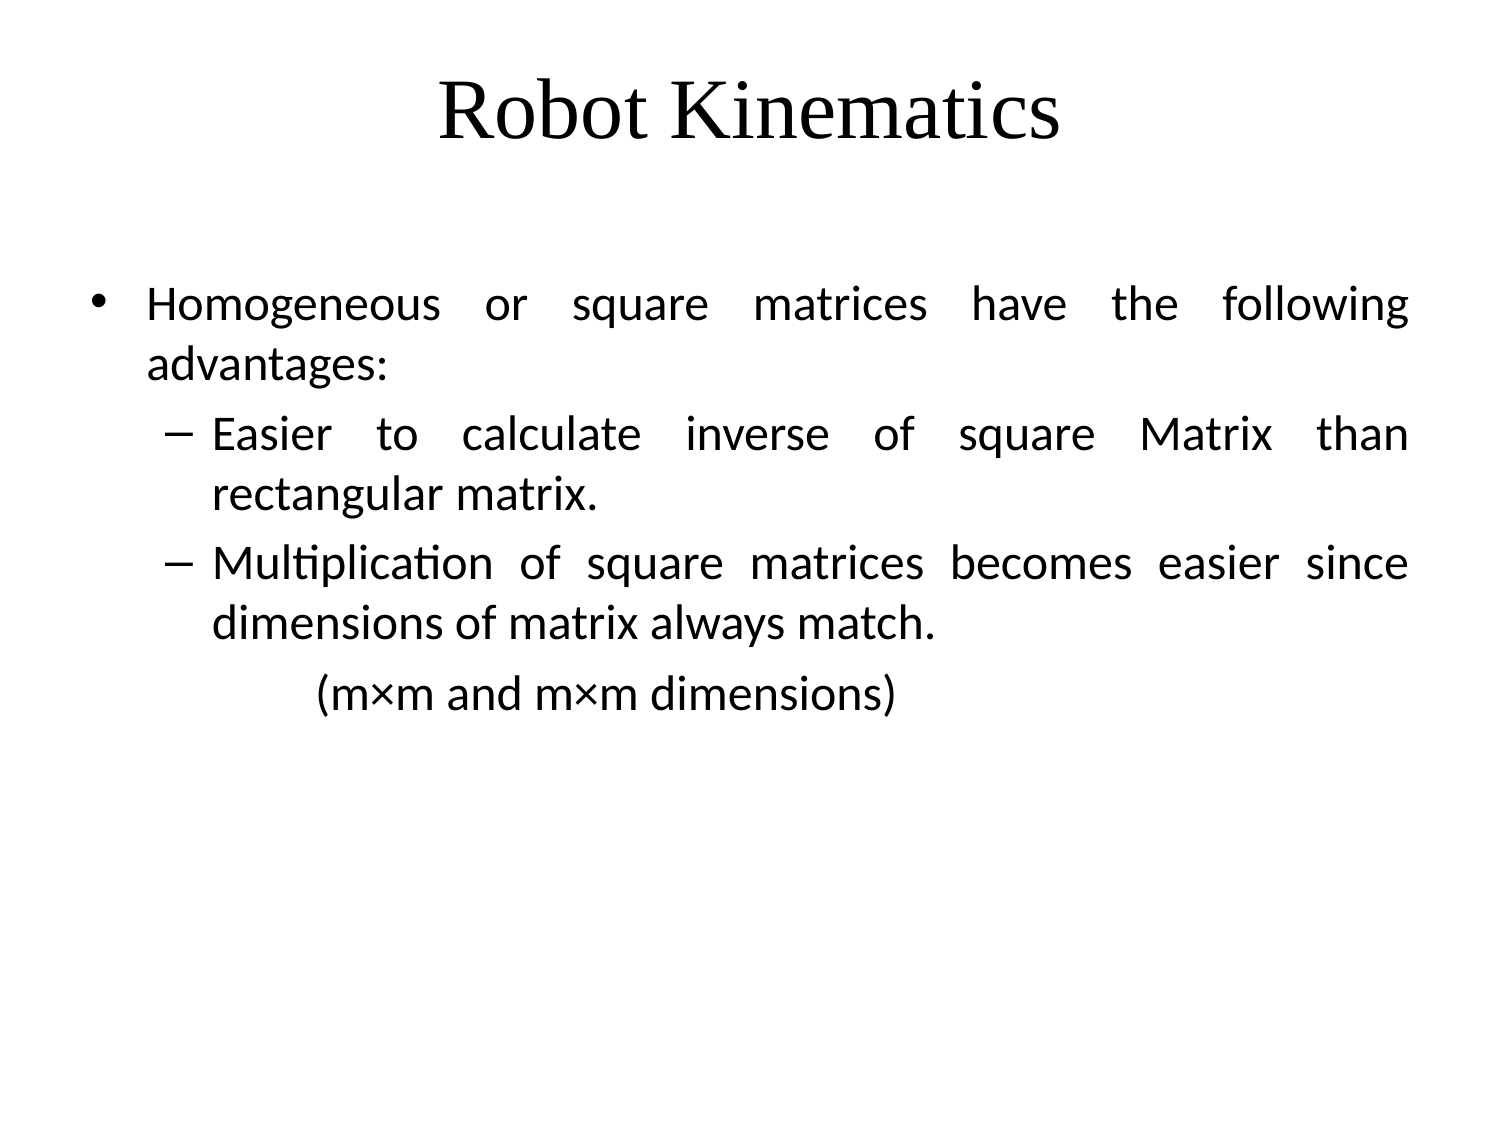

# Robot Kinematics
Homogeneous or square matrices have the following advantages:
Easier to calculate inverse of square Matrix than rectangular matrix.
Multiplication of square matrices becomes easier since dimensions of matrix always match.
	(m×m and m×m dimensions)